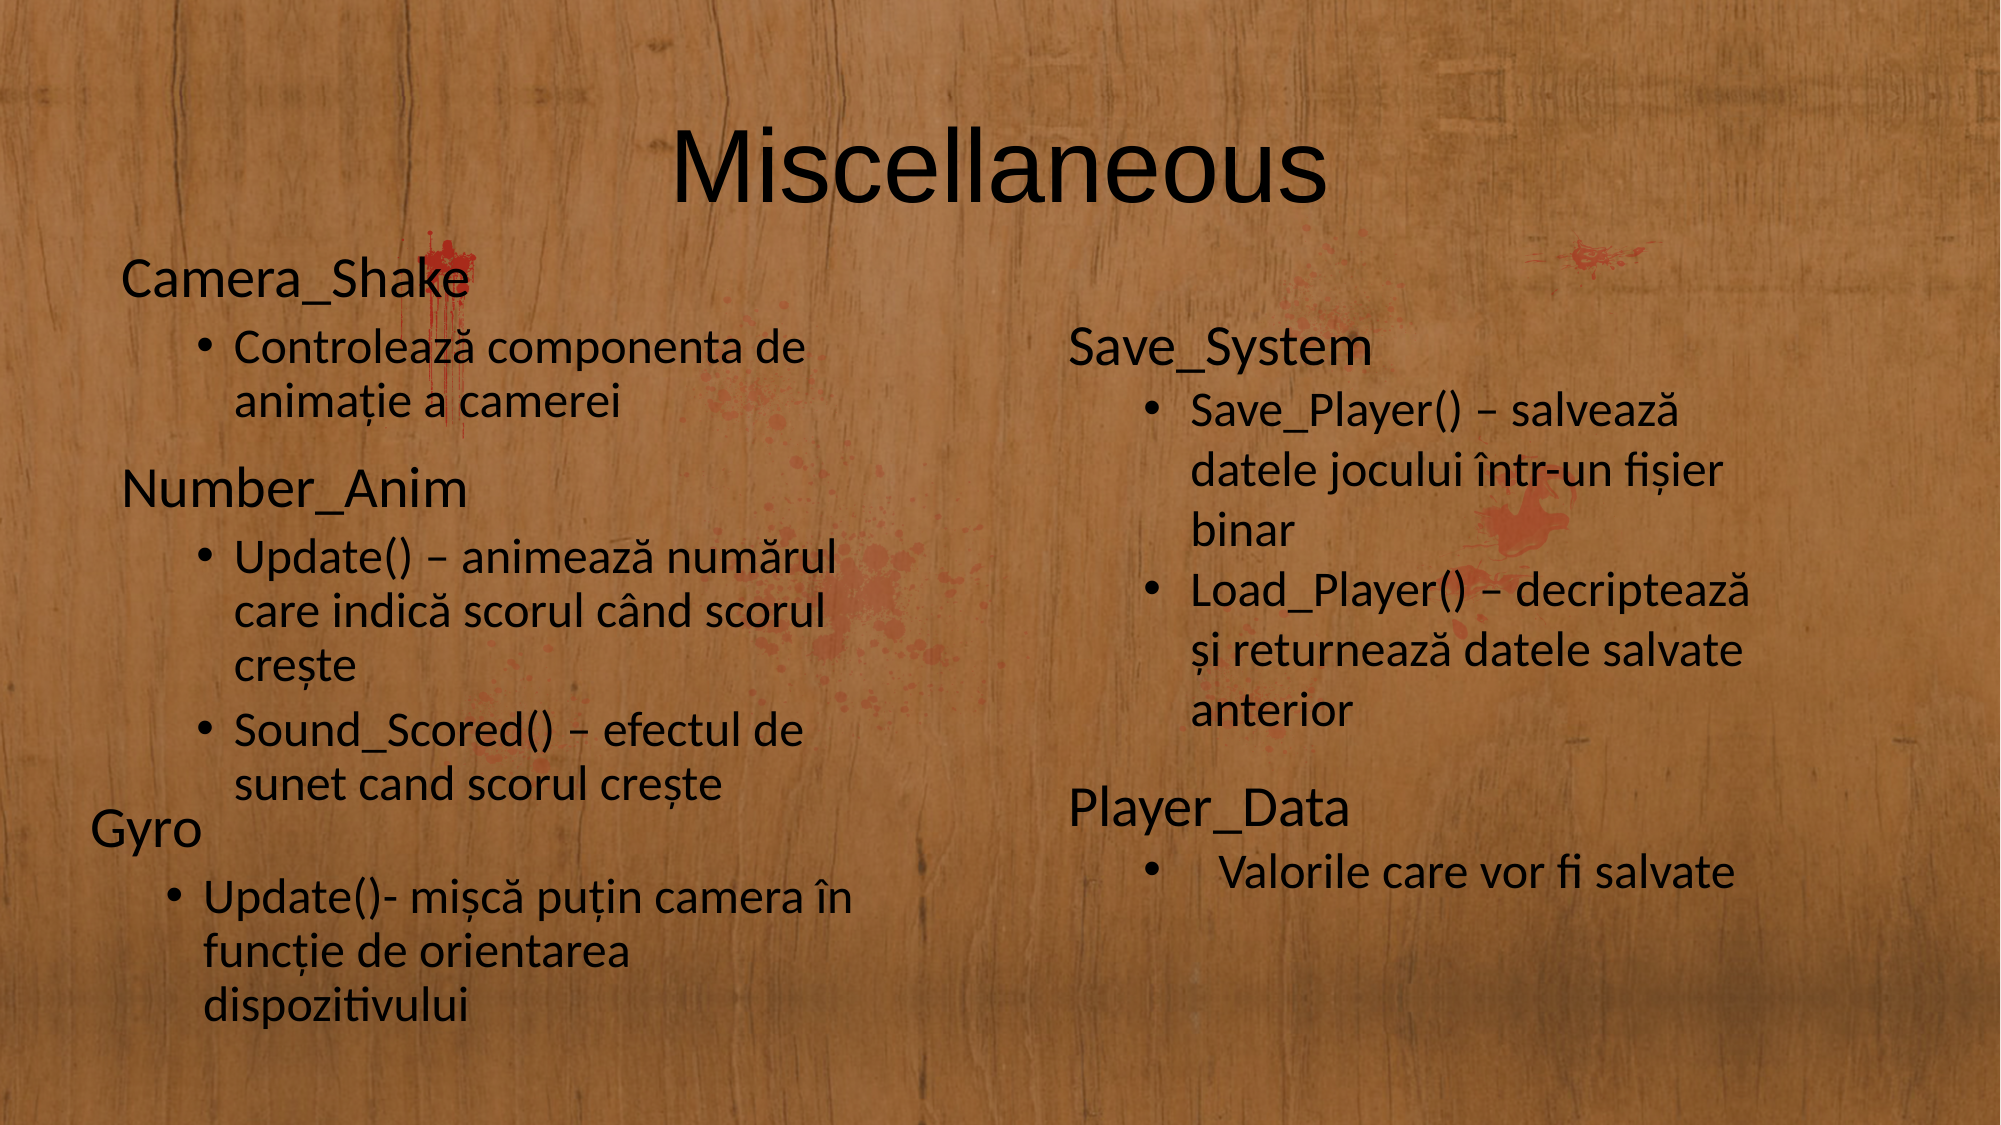

# Miscellaneous
Camera_Shake
Controlează componenta de animație a camerei
Save_System
Save_Player() – salvează datele jocului într-un fișier binar
Load_Player() – decriptează și returnează datele salvate anterior

Number_Anim
Update() – animează numărul care indică scorul când scorul crește
Sound_Scored() – efectul de sunet cand scorul crește
Player_Data
Valorile care vor fi salvate
Gyro
Update()- mișcă puțin camera în funcție de orientarea dispozitivului